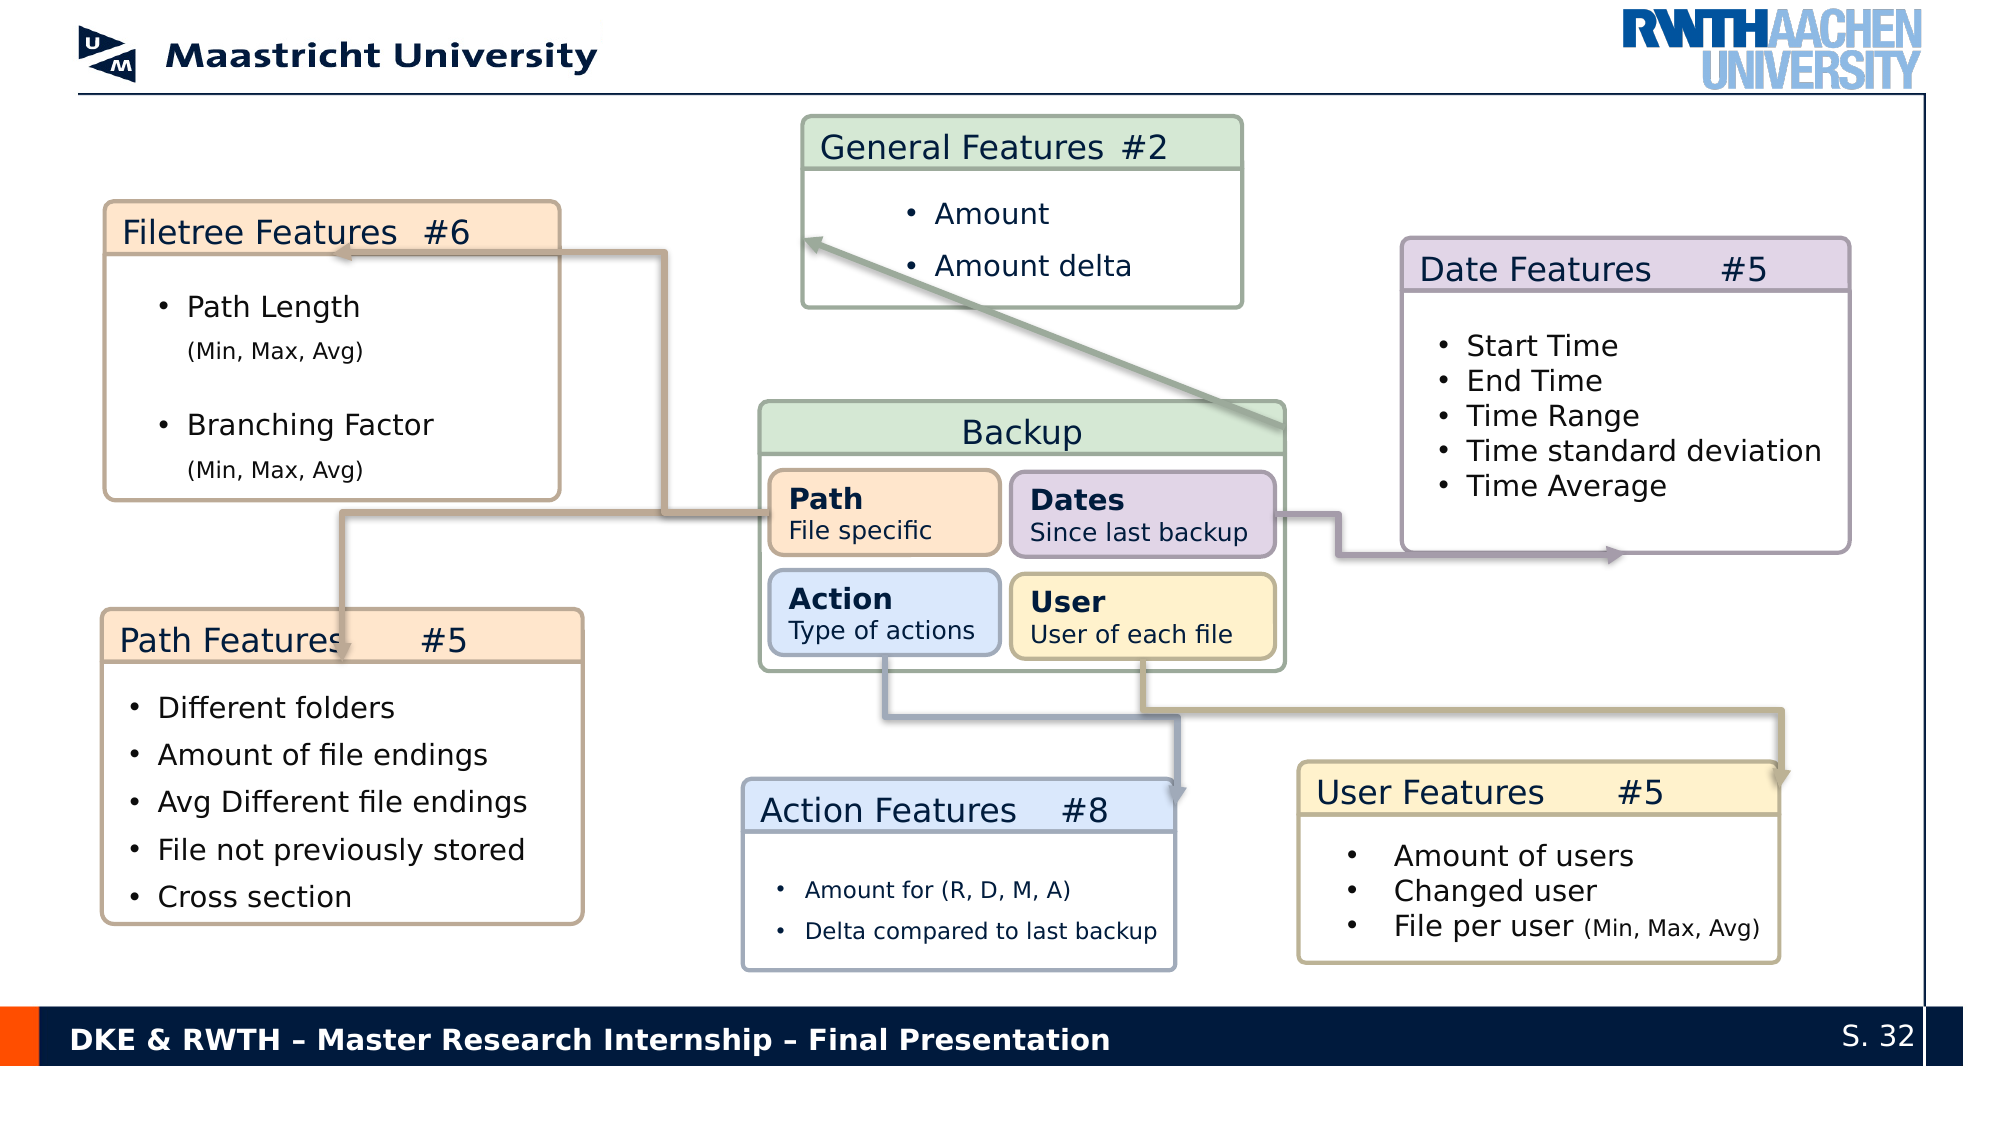

General Features	#2

Amount
Amount delta
Filetree Features	#6

Path Length
(Min, Max, Avg)
Branching Factor
(Min, Max, Avg)

Date Features	#5

Start Time
End Time
Time Range
Time standard deviation
Time Average
Backup

Path
File specific
Dates
Since last backup
Action
Type of actions
User
User of each file
Path Features	#5

Different folders
Amount of file endings
Avg Different file endings
File not previously stored
Cross section
User Features 	#5

Amount of users
Changed user
File per user (Min, Max, Avg)
Action Features	#8

Amount for (R, D, M, A)
Delta compared to last backup